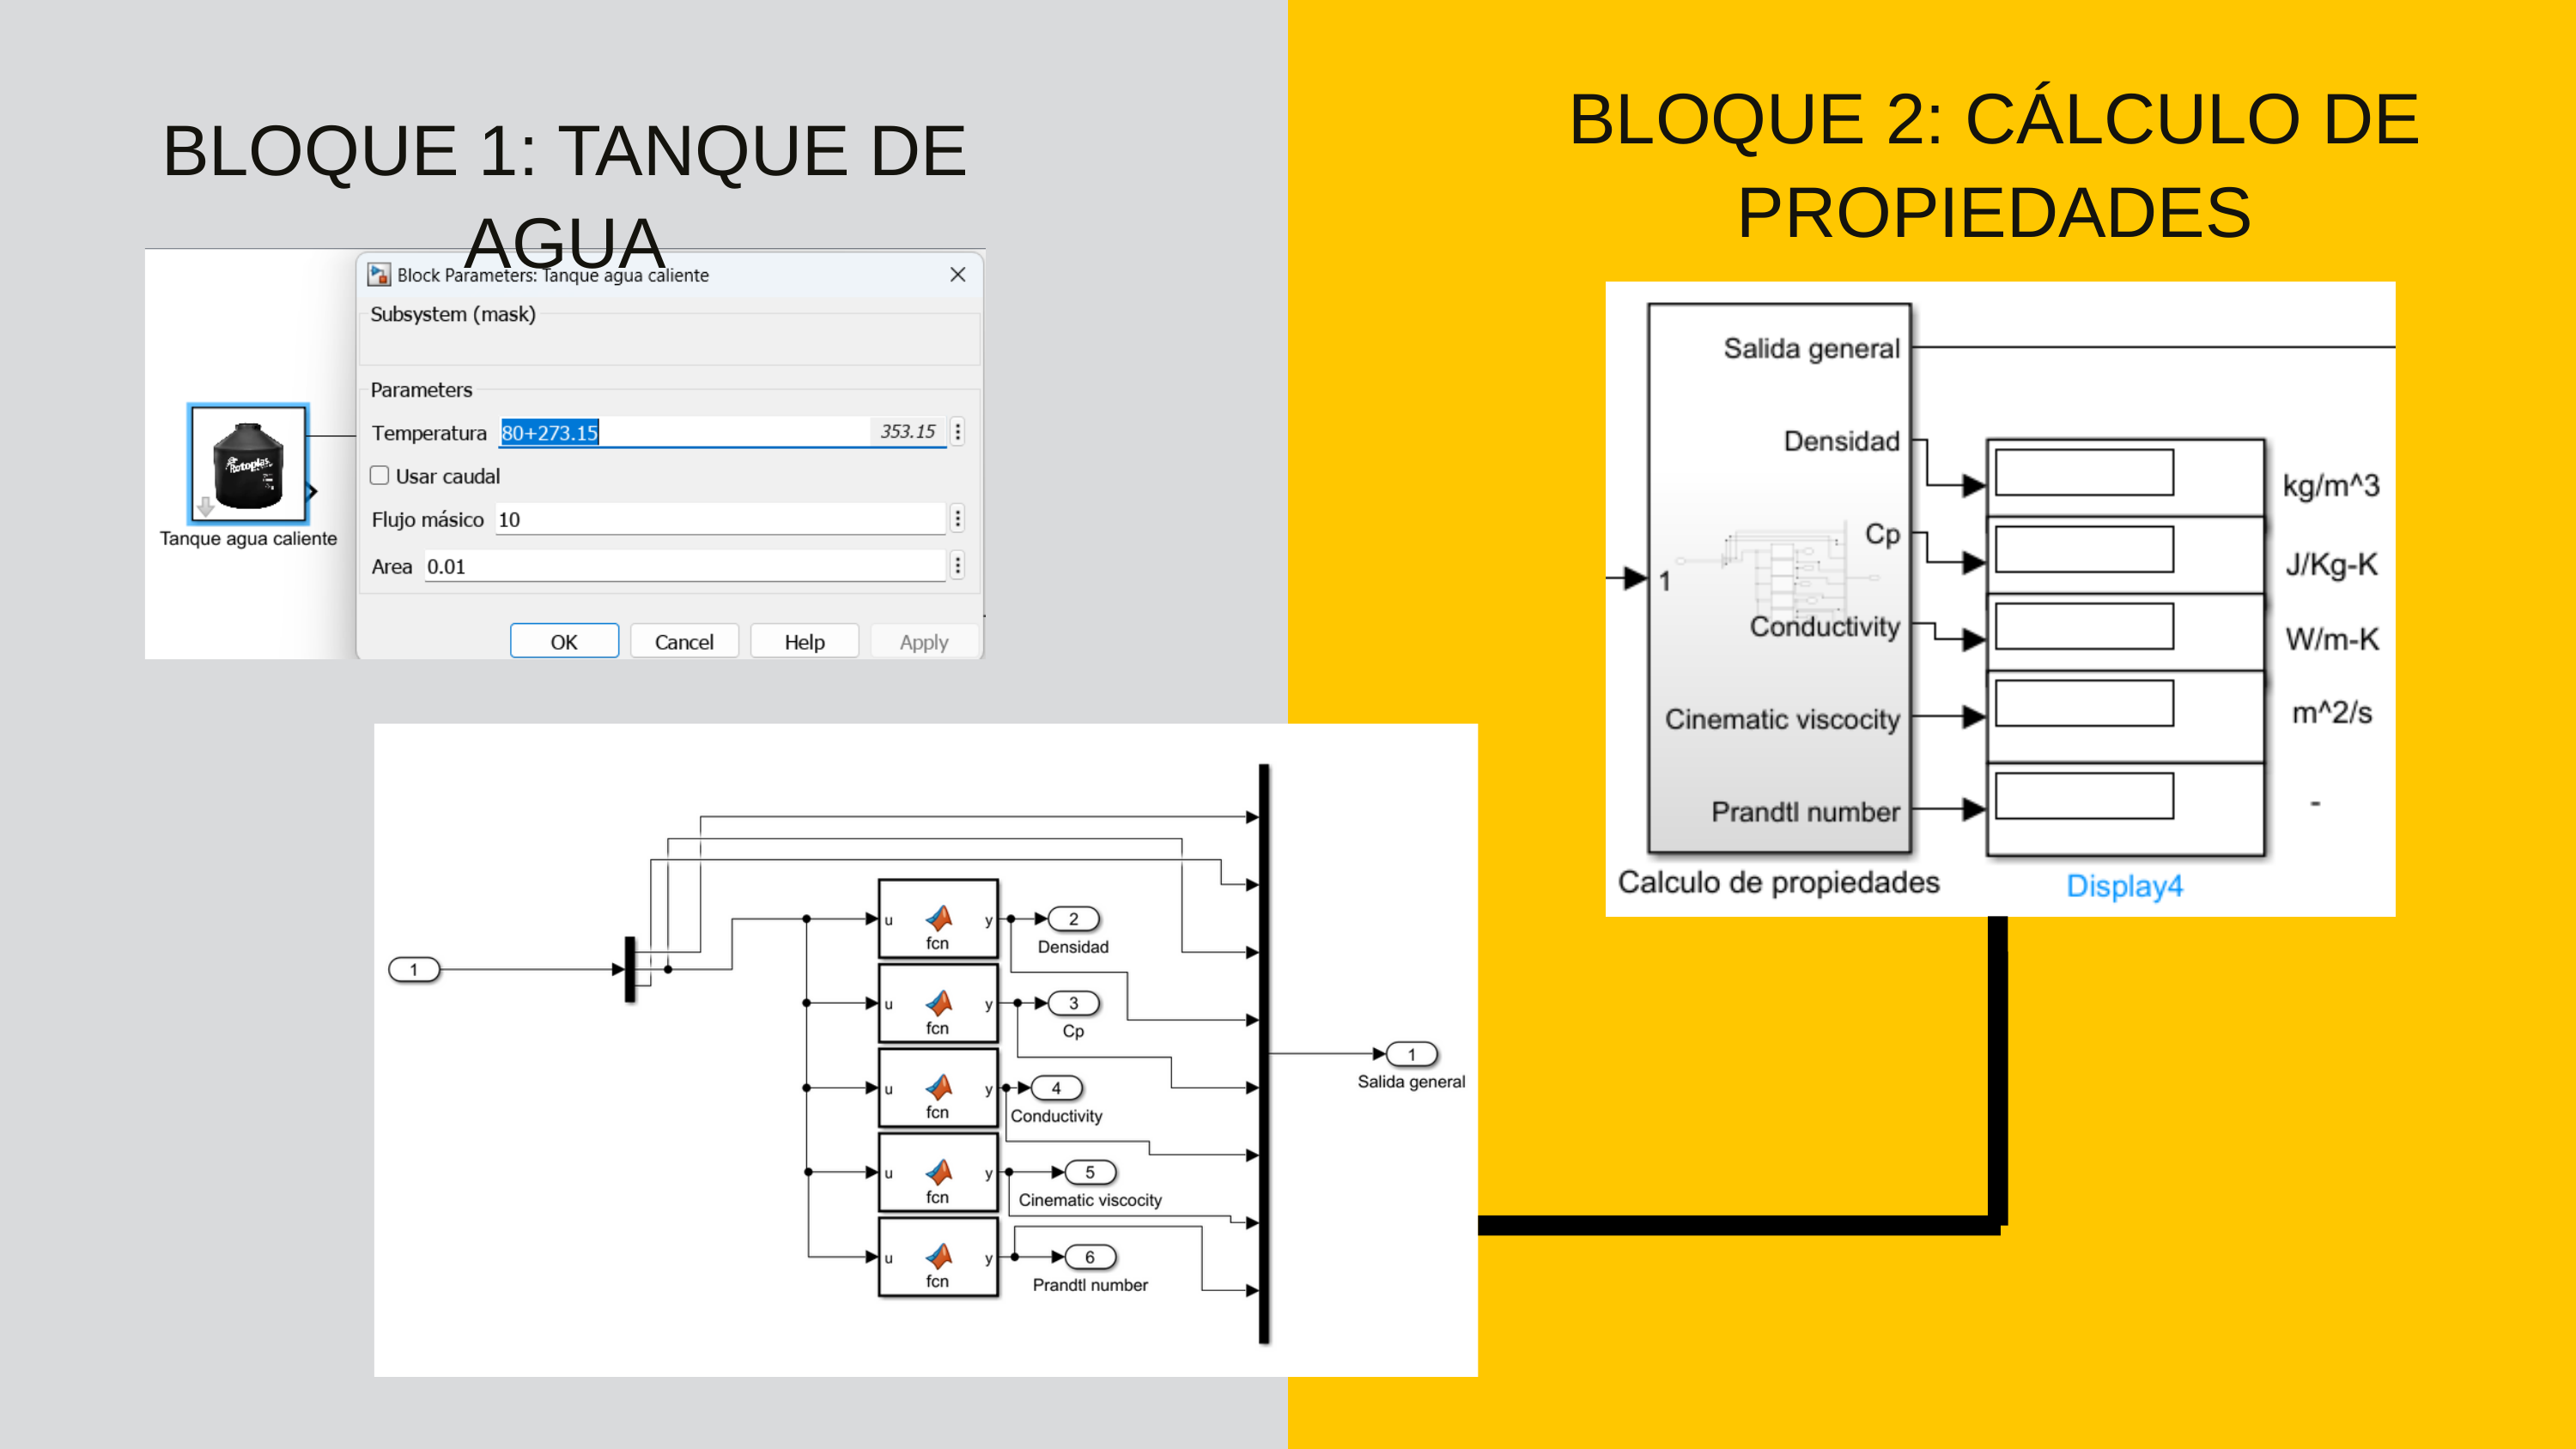

BLOQUE 2: CÁLCULO DE PROPIEDADES
BLOQUE 1: TANQUE DE AGUA